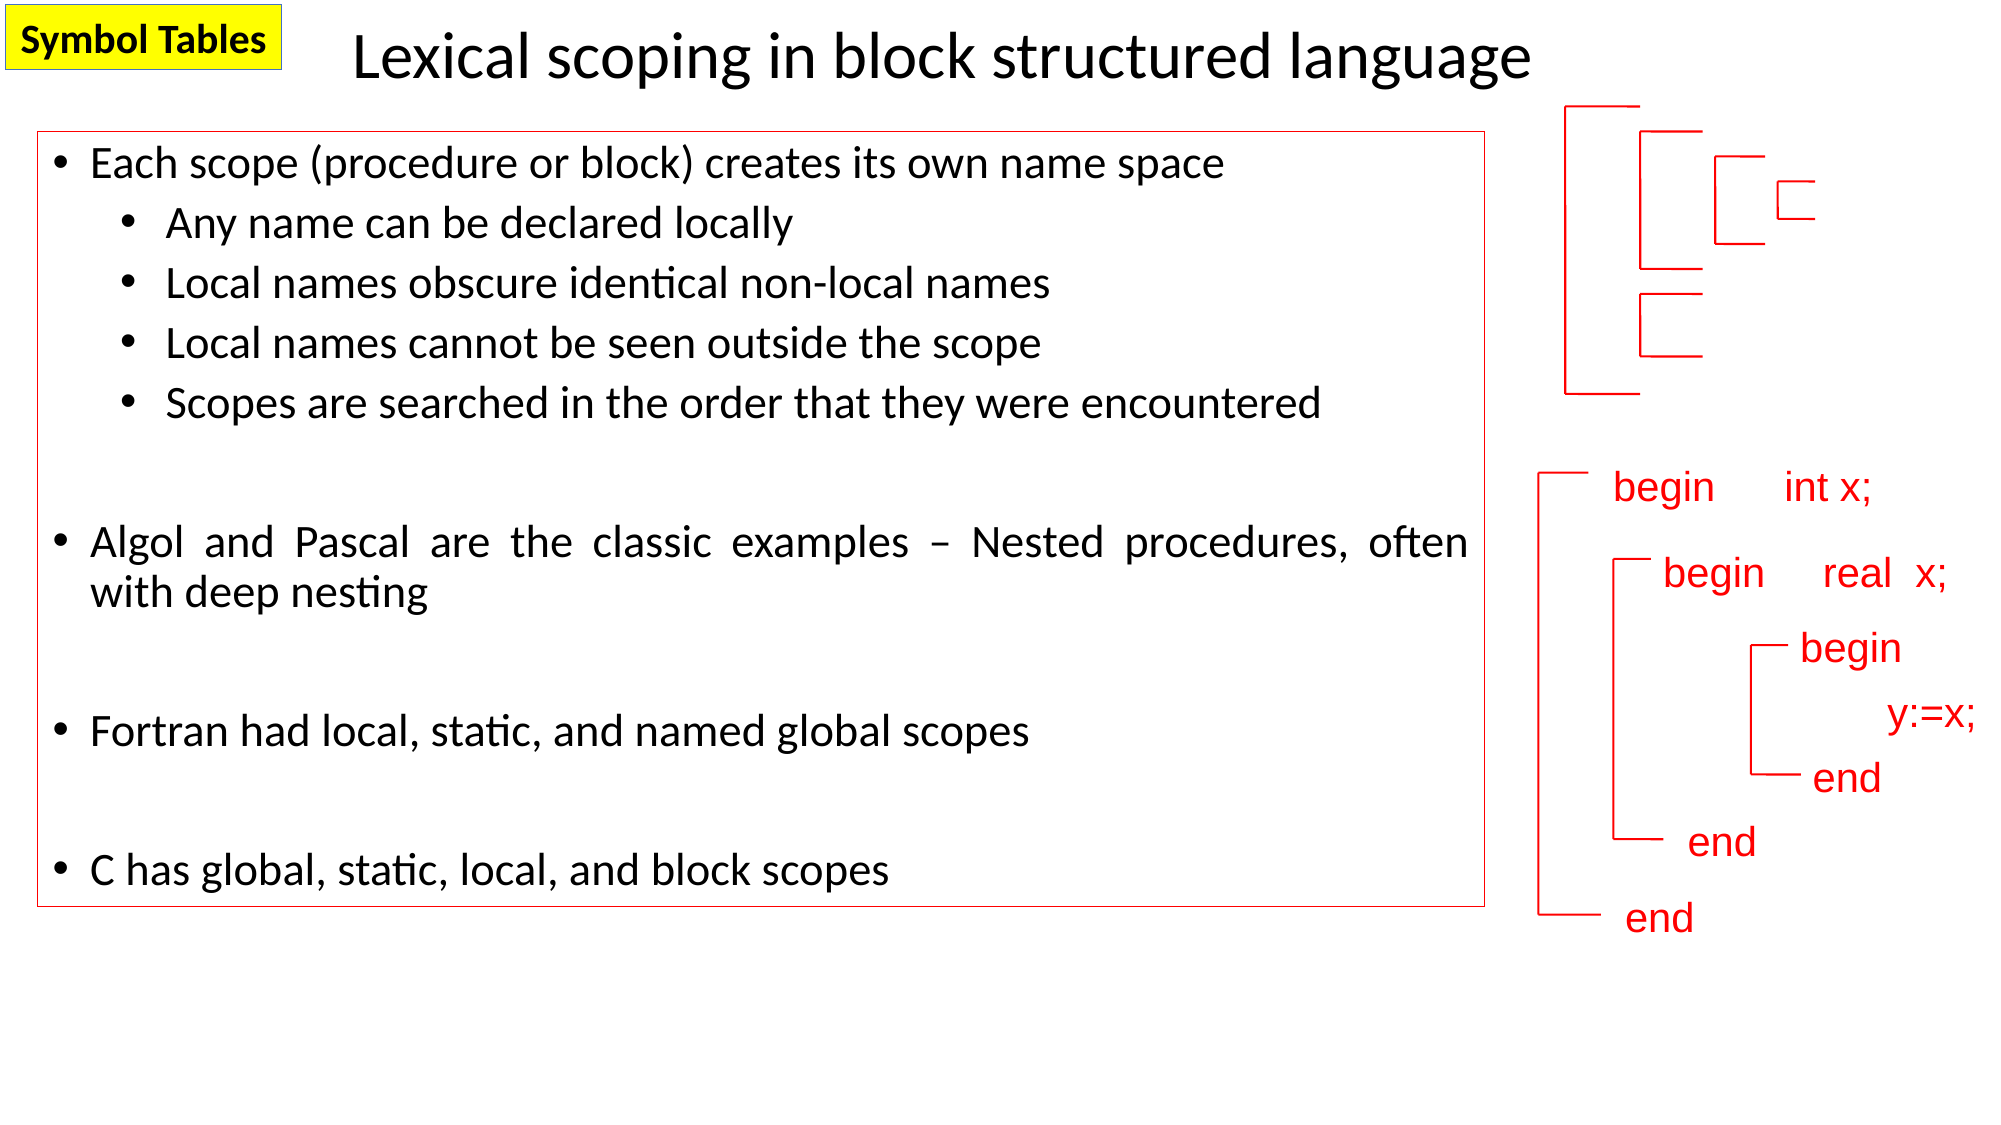

Symbol Tables
# Lexical scoping in block structured language

Each scope (procedure or block) creates its own name space
Any name can be declared locally
Local names obscure identical non-local names
Local names cannot be seen outside the scope
Scopes are searched in the order that they were encountered

Algol and Pascal are the classic examples – Nested procedures, often with deep nesting

Fortran had local, static, and named global scopes

C has global, static, local, and block scopes
begin      int x;

begin     real  x;

begin

y:=x;
end

end

end